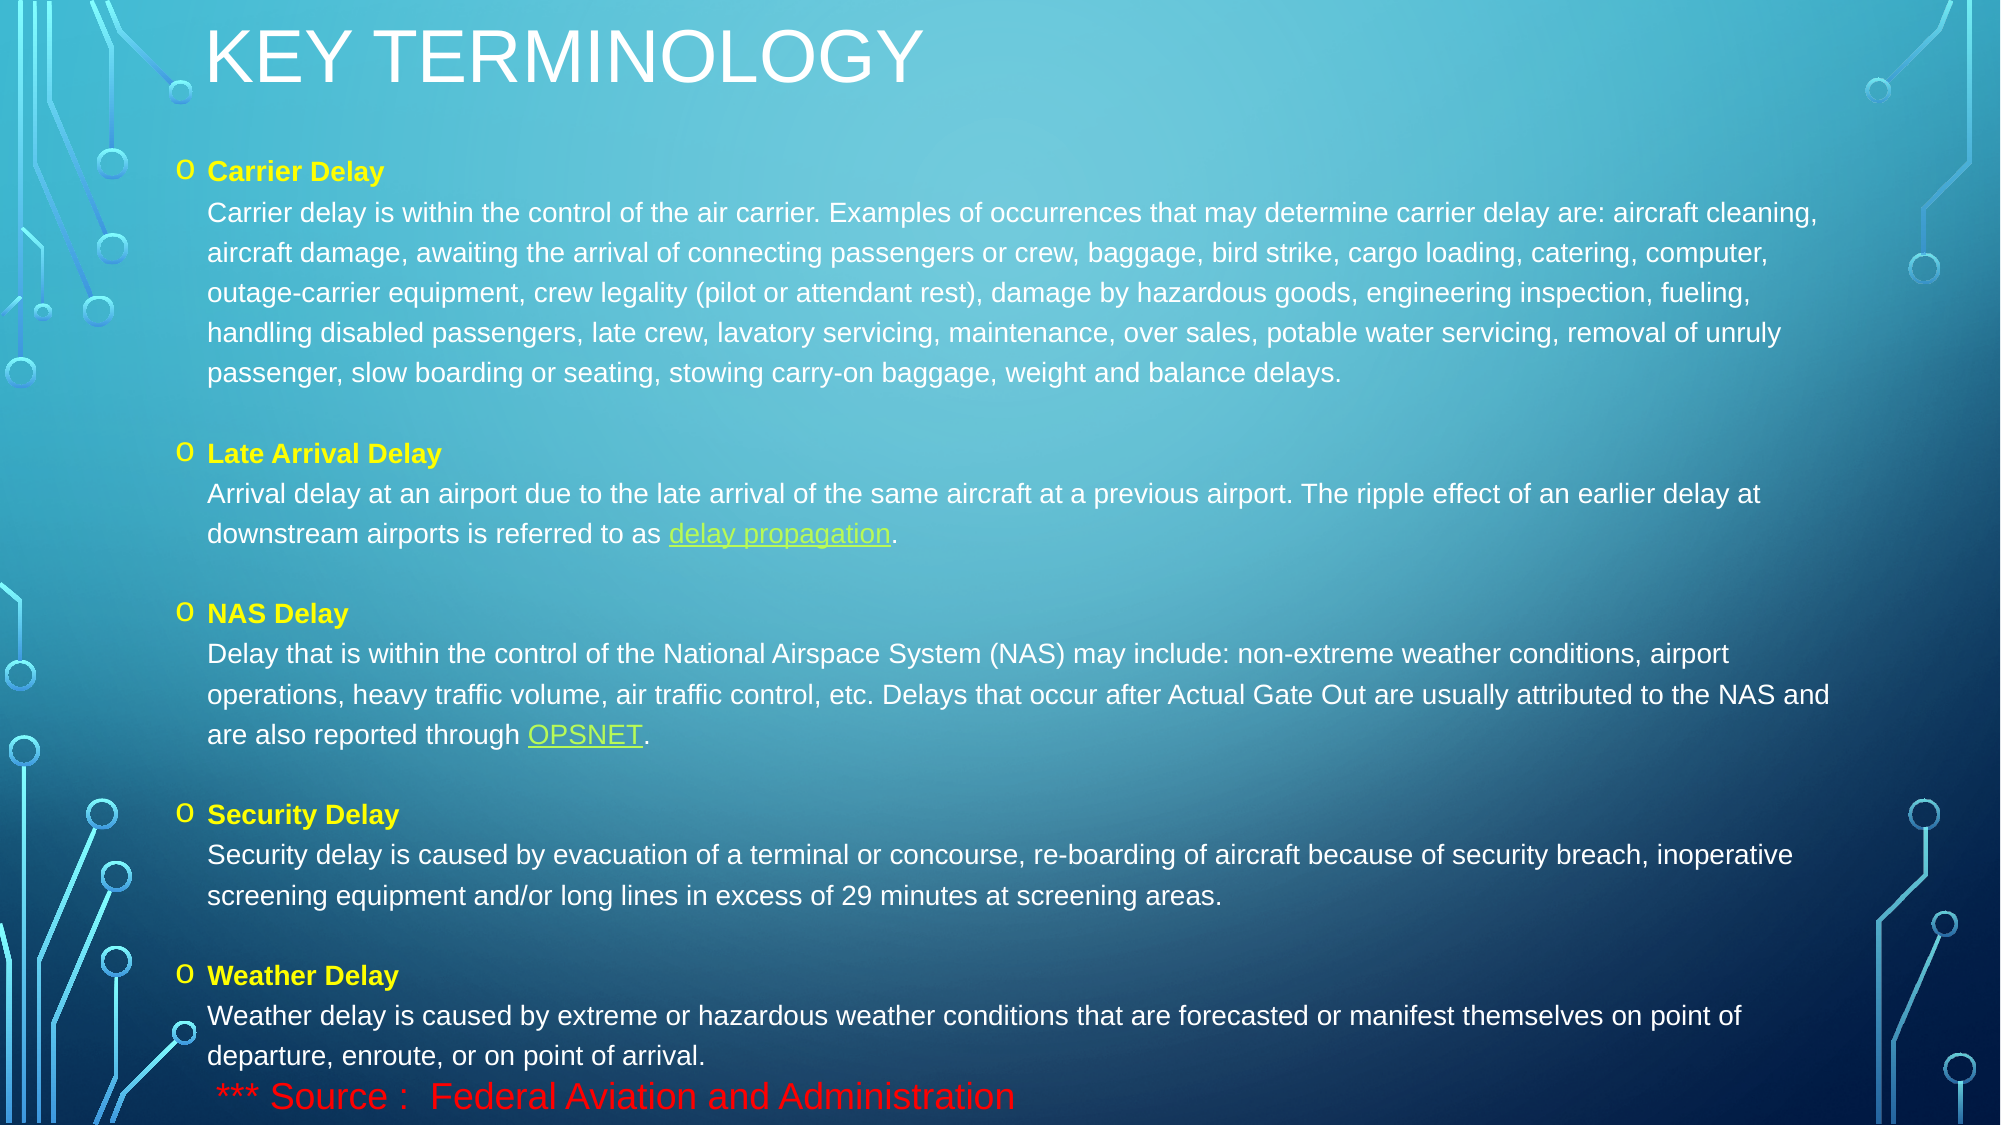

# Key Terminology
Carrier Delay
Carrier delay is within the control of the air carrier. Examples of occurrences that may determine carrier delay are: aircraft cleaning, aircraft damage, awaiting the arrival of connecting passengers or crew, baggage, bird strike, cargo loading, catering, computer, outage-carrier equipment, crew legality (pilot or attendant rest), damage by hazardous goods, engineering inspection, fueling, handling disabled passengers, late crew, lavatory servicing, maintenance, over sales, potable water servicing, removal of unruly passenger, slow boarding or seating, stowing carry-on baggage, weight and balance delays.

Late Arrival Delay
Arrival delay at an airport due to the late arrival of the same aircraft at a previous airport. The ripple effect of an earlier delay at downstream airports is referred to as delay propagation.

NAS Delay
Delay that is within the control of the National Airspace System (NAS) may include: non-extreme weather conditions, airport operations, heavy traffic volume, air traffic control, etc. Delays that occur after Actual Gate Out are usually attributed to the NAS and are also reported through OPSNET.

Security Delay
Security delay is caused by evacuation of a terminal or concourse, re-boarding of aircraft because of security breach, inoperative screening equipment and/or long lines in excess of 29 minutes at screening areas.

Weather Delay
Weather delay is caused by extreme or hazardous weather conditions that are forecasted or manifest themselves on point of departure, enroute, or on point of arrival.
*** Source :  Federal Aviation and Administration